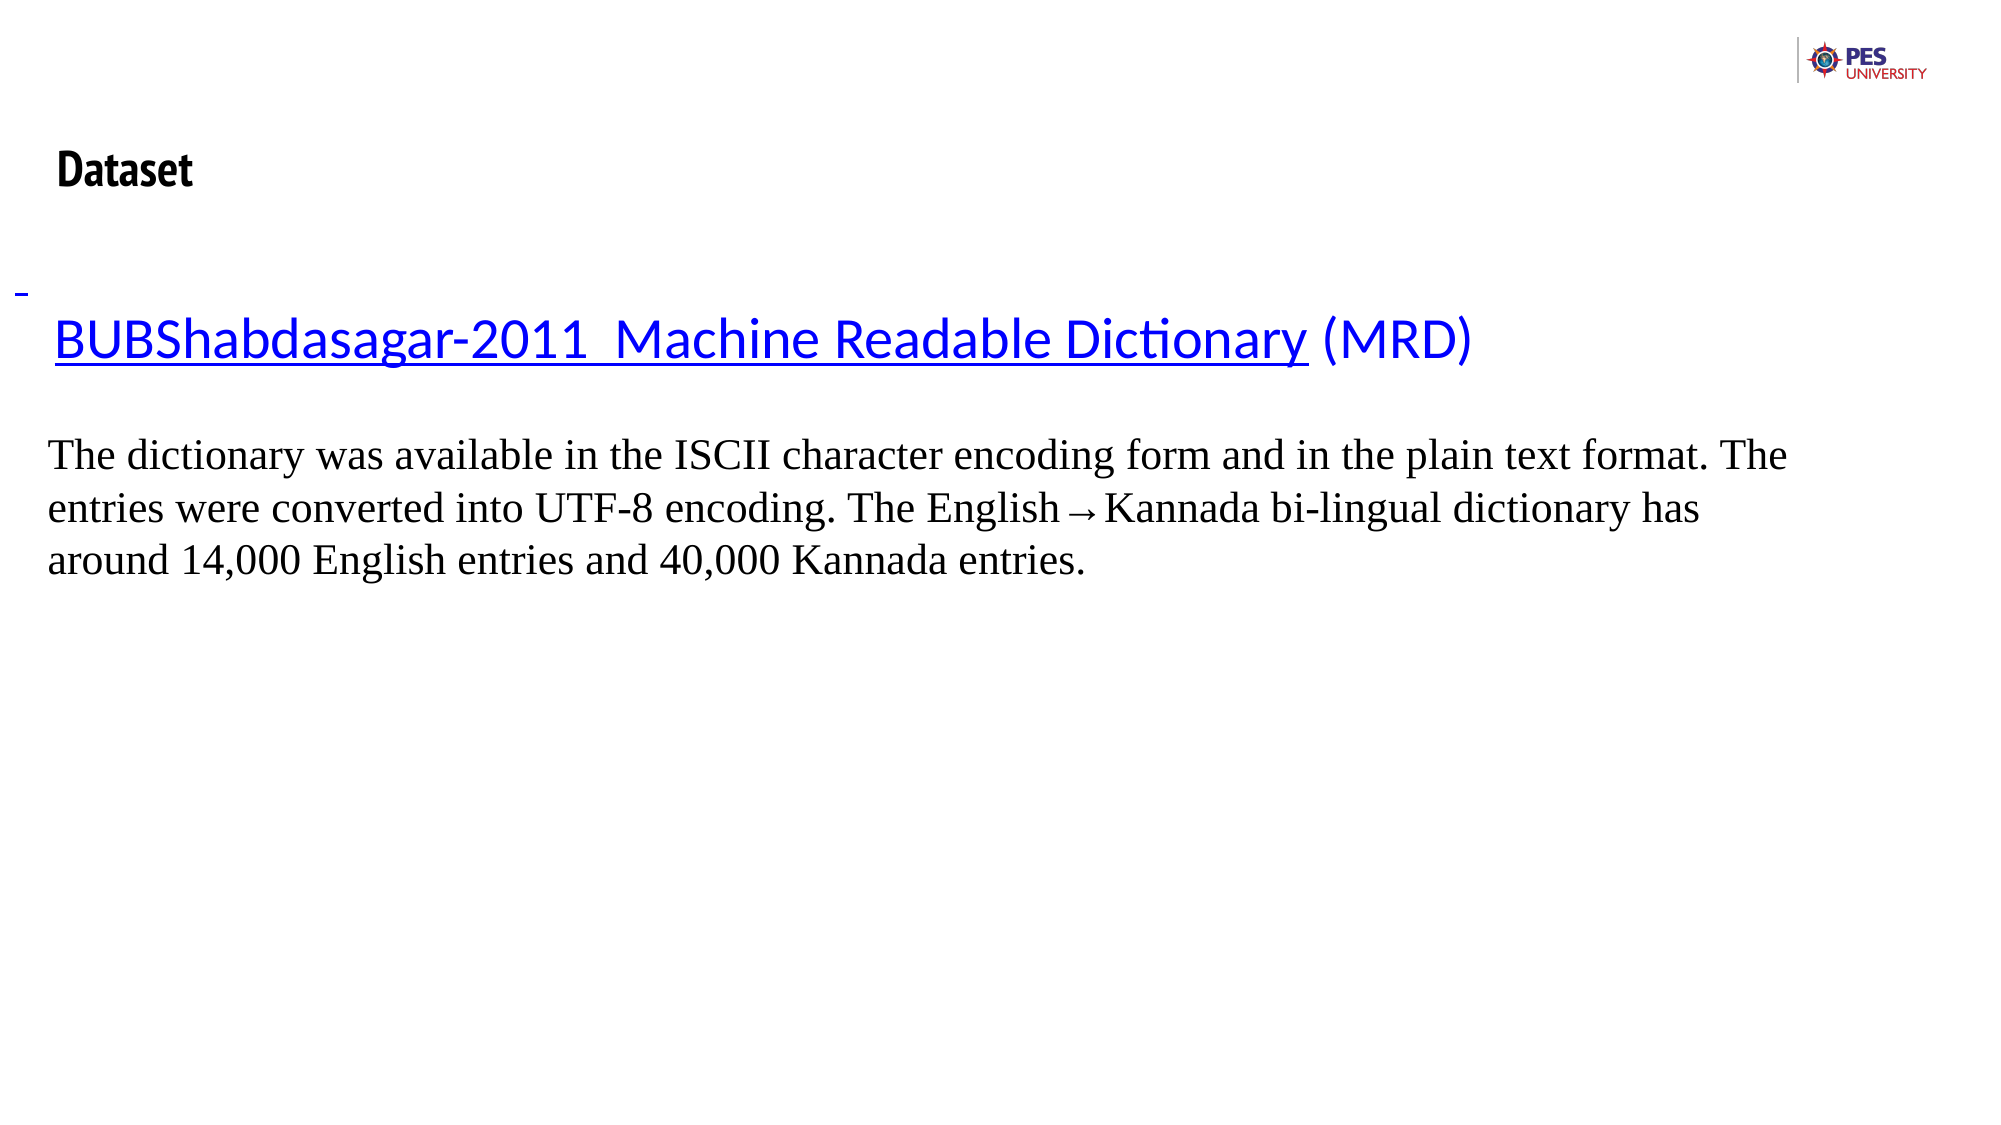

Dataset

   BUBShabdasagar-2011  Machine Readable Dictionary (MRD)

The dictionary was available in the ISCII character encoding form and in the plain text format. The entries were converted into UTF-8 encoding. The English→Kannada bi-lingual dictionary has around 14,000 English entries and 40,000 Kannada entries.